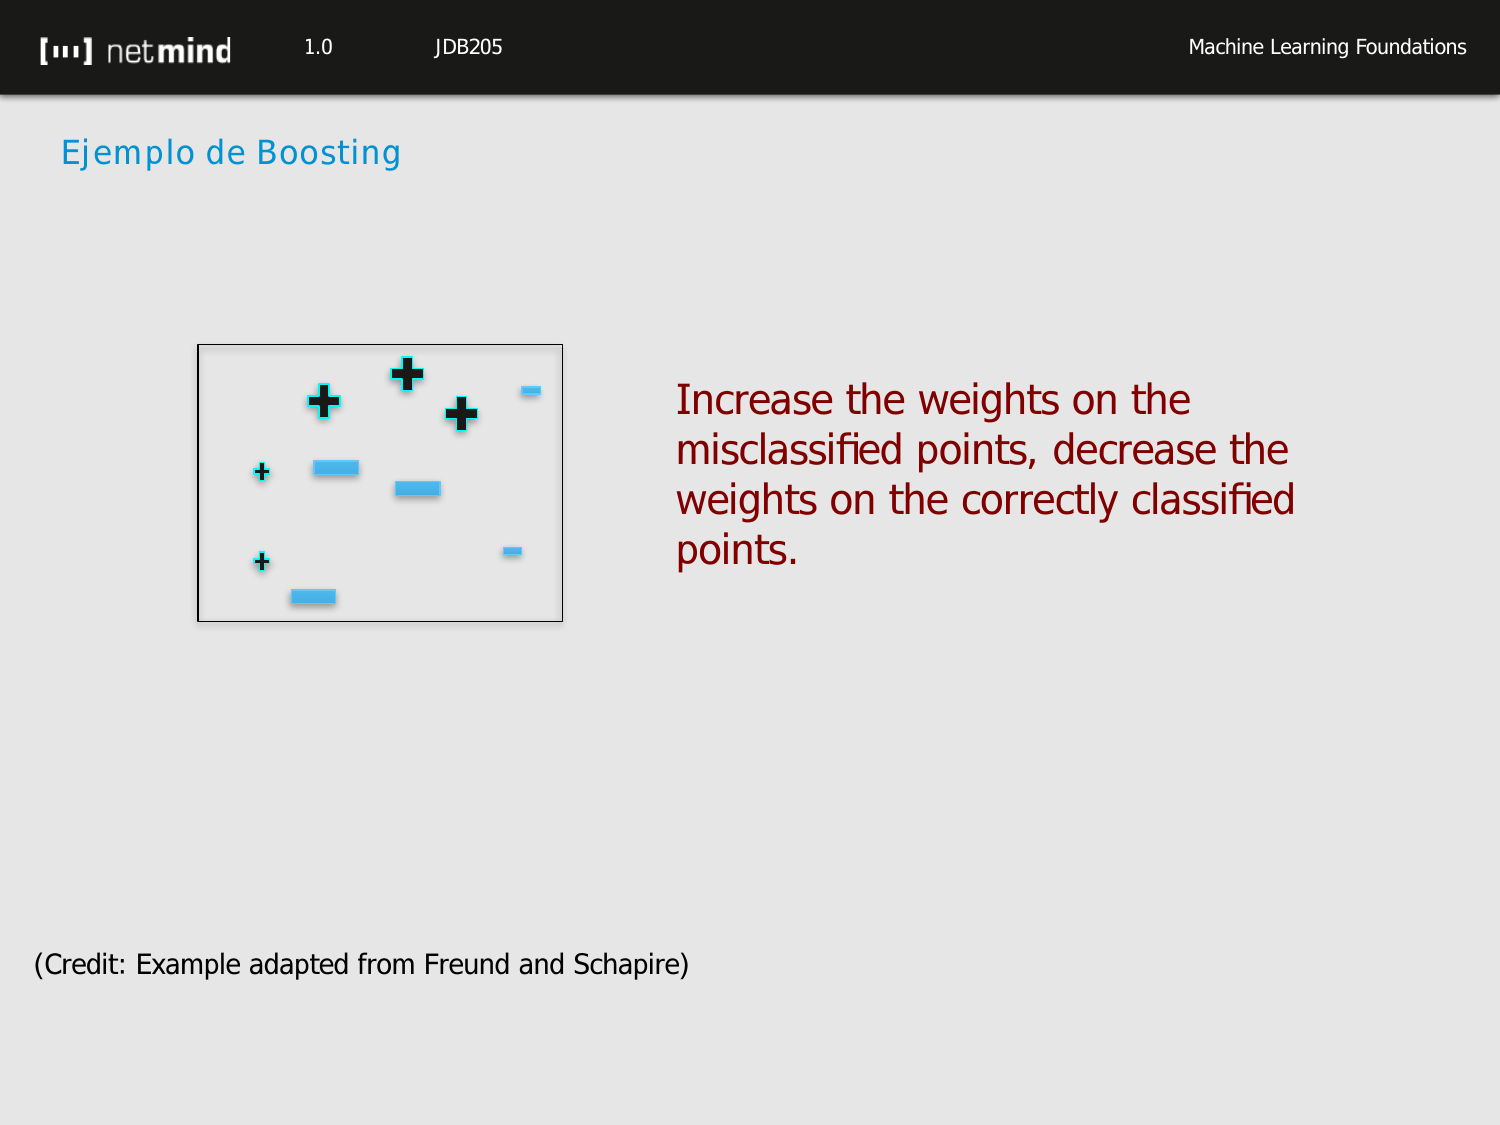

Ejemplo de Boosting

Increase the weights on the misclassified points, decrease the weights on the correctly classified points.

(Credit: Example adapted from Freund and Schapire)